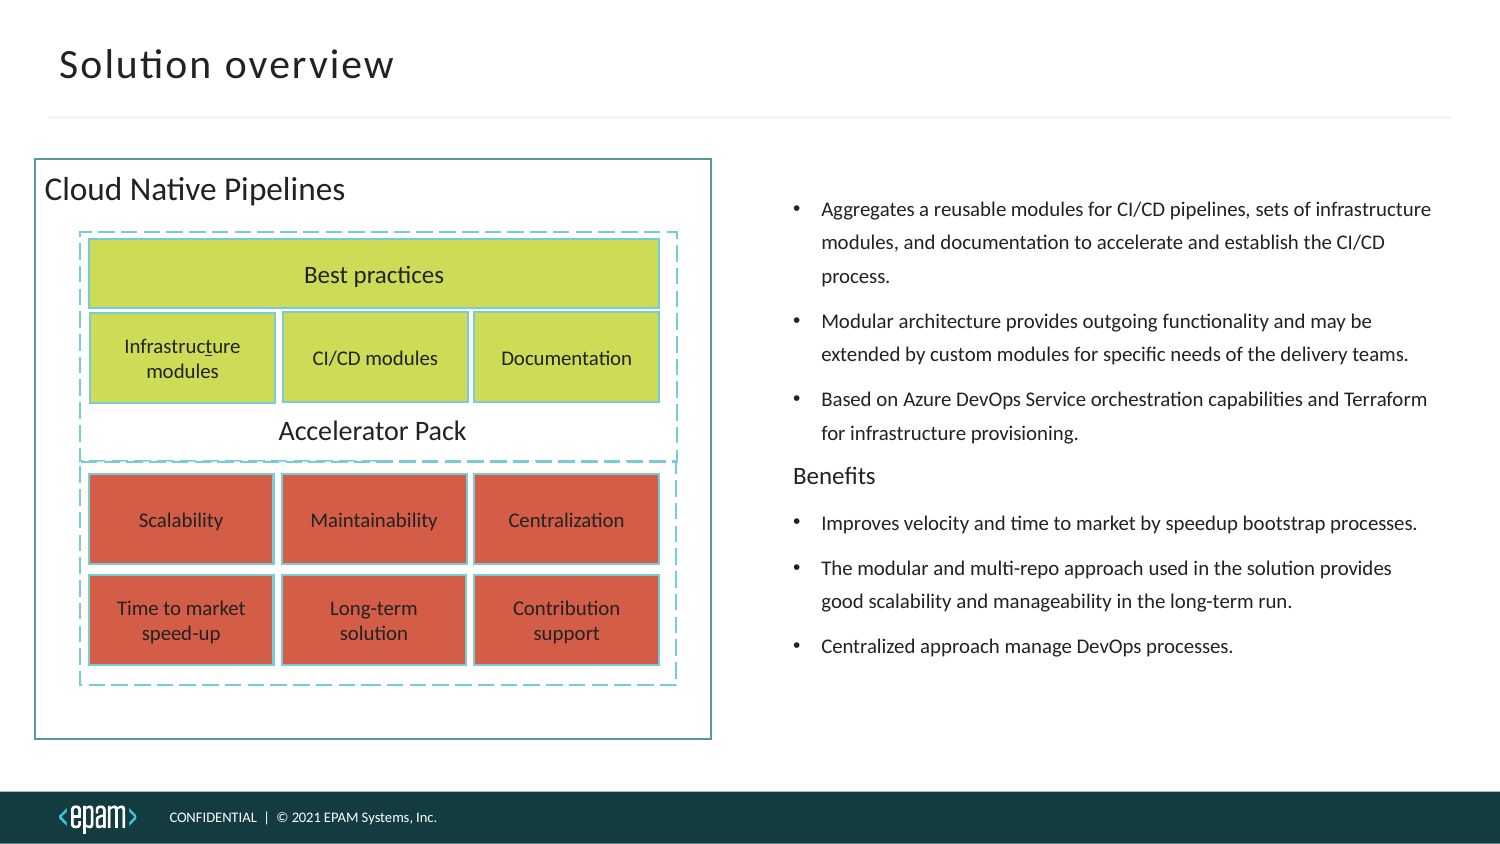

# Solution overview

Aggregates a reusable modules for CI/CD pipelines, sets of infrastructure modules, and documentation to accelerate and establish the CI/CD process.
Modular architecture provides outgoing functionality and may be extended by custom modules for specific needs of the delivery teams.
Based on Azure DevOps Service orchestration capabilities and Terraform for infrastructure provisioning.
Benefits
Improves velocity and time to market by speedup bootstrap processes.
The modular and multi-repo approach used in the solution provides good scalability and manageability in the long-term run.
Centralized approach manage DevOps processes.

Cloud Native Pipelines
axa
Best practices
CI/CD modules
Documentation
Infrastructure modules
Accelerator Pack

Scalability
Maintainability
Centralization
Time to market speed-up
Long-term solution
Contribution support